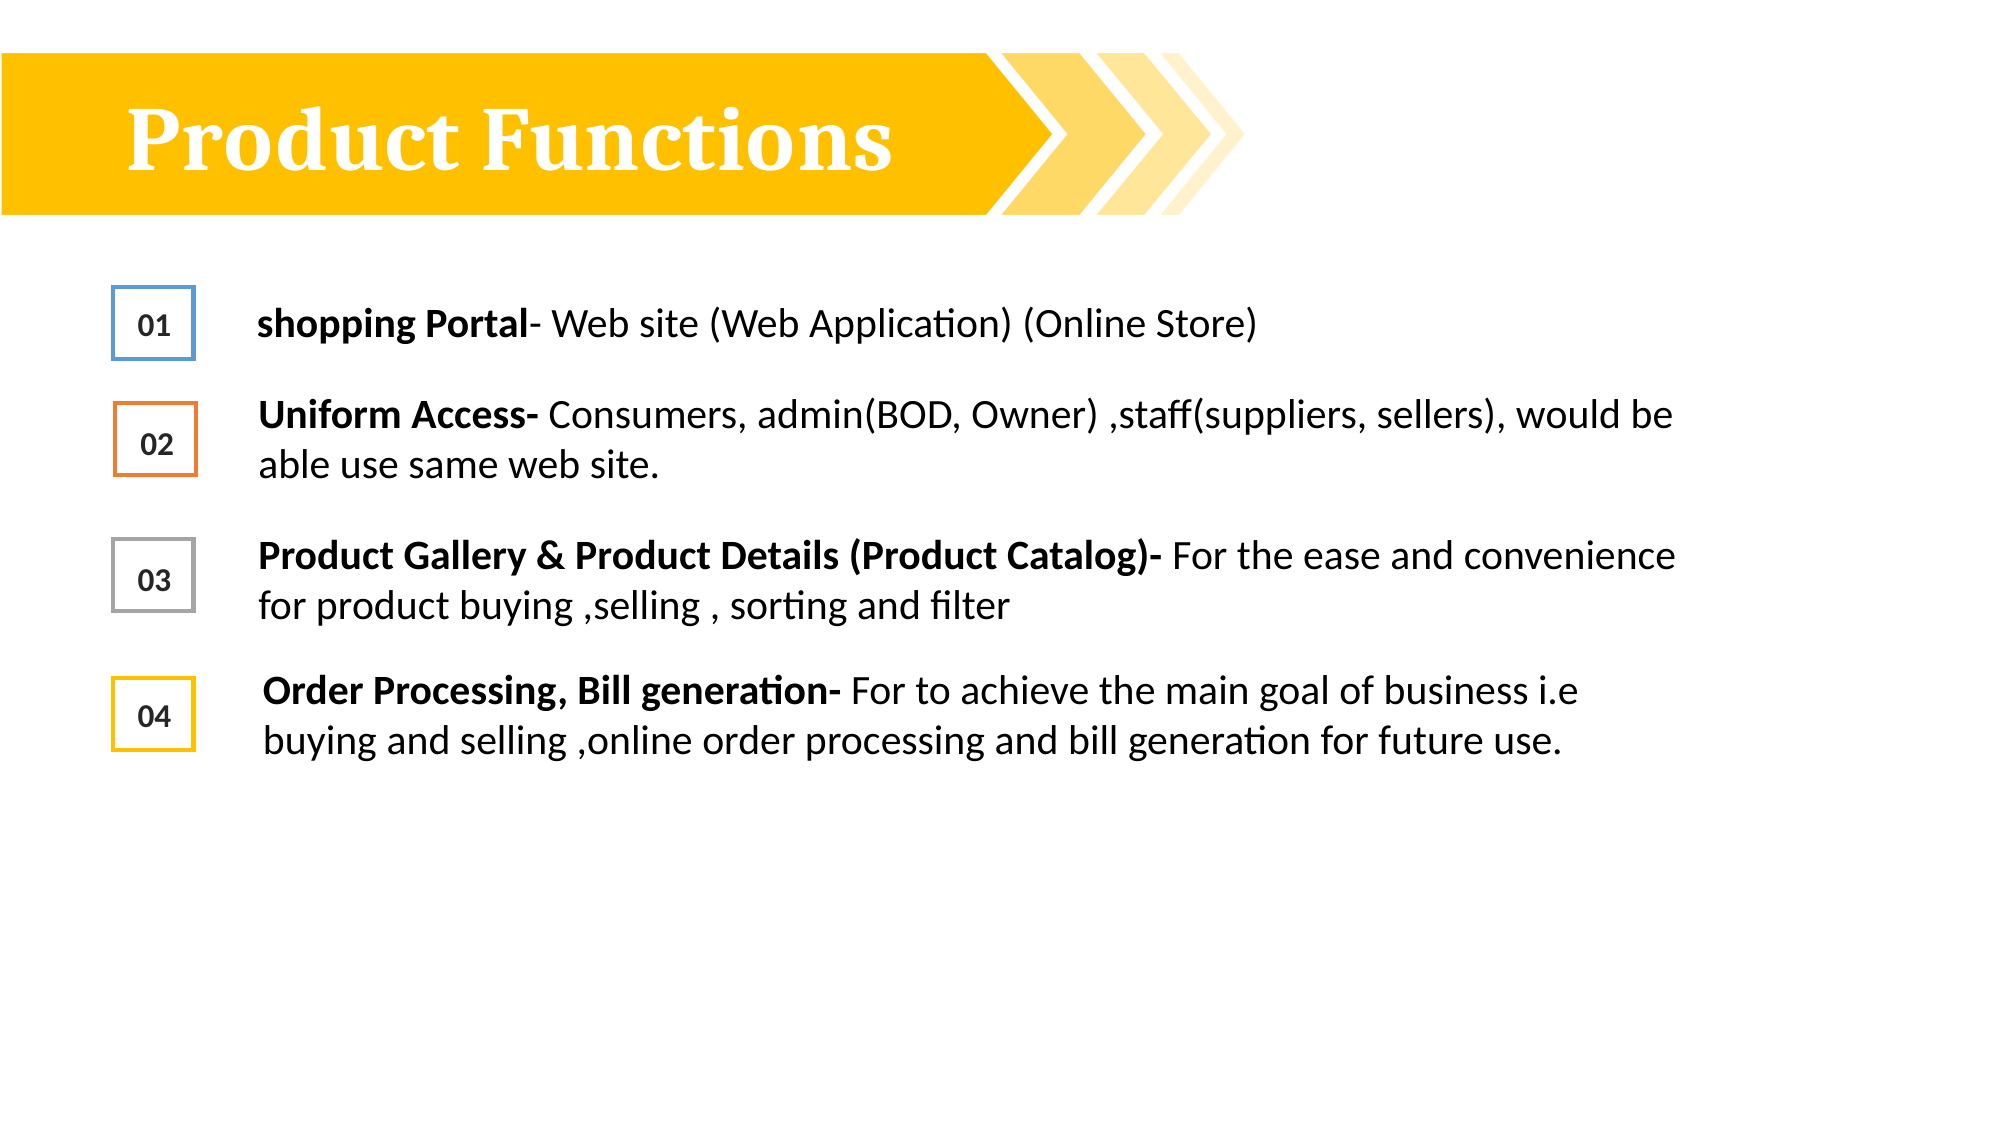

Product Functions

01
shopping Portal- Web site (Web Application) (Online Store)

Uniform Access- Consumers, admin(BOD, Owner) ,staff(suppliers, sellers), would be able use same web site.

02
Product Gallery & Product Details (Product Catalog)- For the ease and convenience for product buying ,selling , sorting and filter

03
Order Processing, Bill generation- For to achieve the main goal of business i.e buying and selling ,online order processing and bill generation for future use.

04